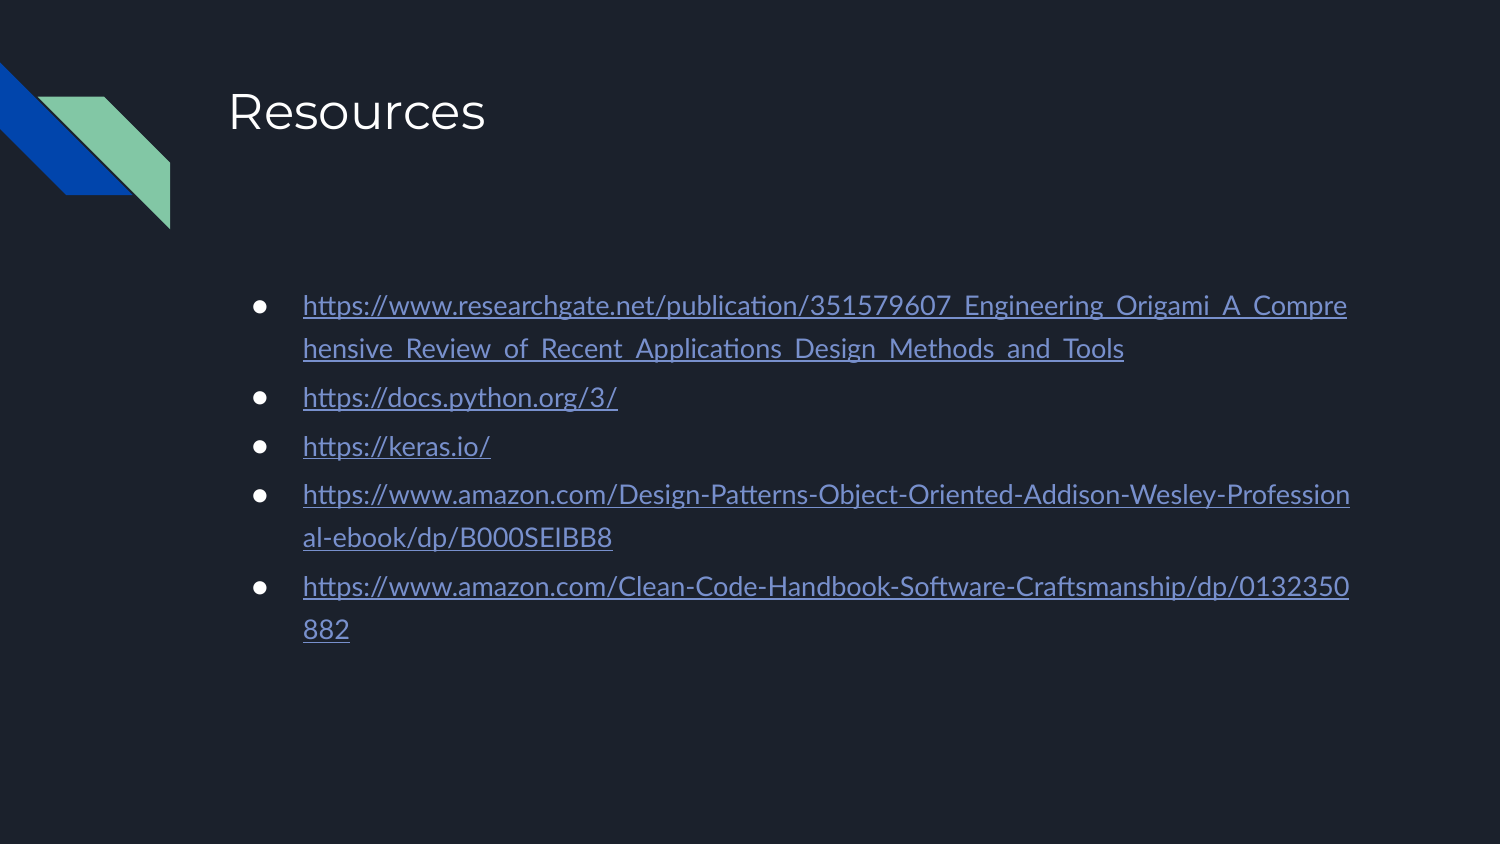

# Resources
https://www.researchgate.net/publication/351579607_Engineering_Origami_A_Comprehensive_Review_of_Recent_Applications_Design_Methods_and_Tools
https://docs.python.org/3/
https://keras.io/
https://www.amazon.com/Design-Patterns-Object-Oriented-Addison-Wesley-Professional-ebook/dp/B000SEIBB8
https://www.amazon.com/Clean-Code-Handbook-Software-Craftsmanship/dp/0132350882